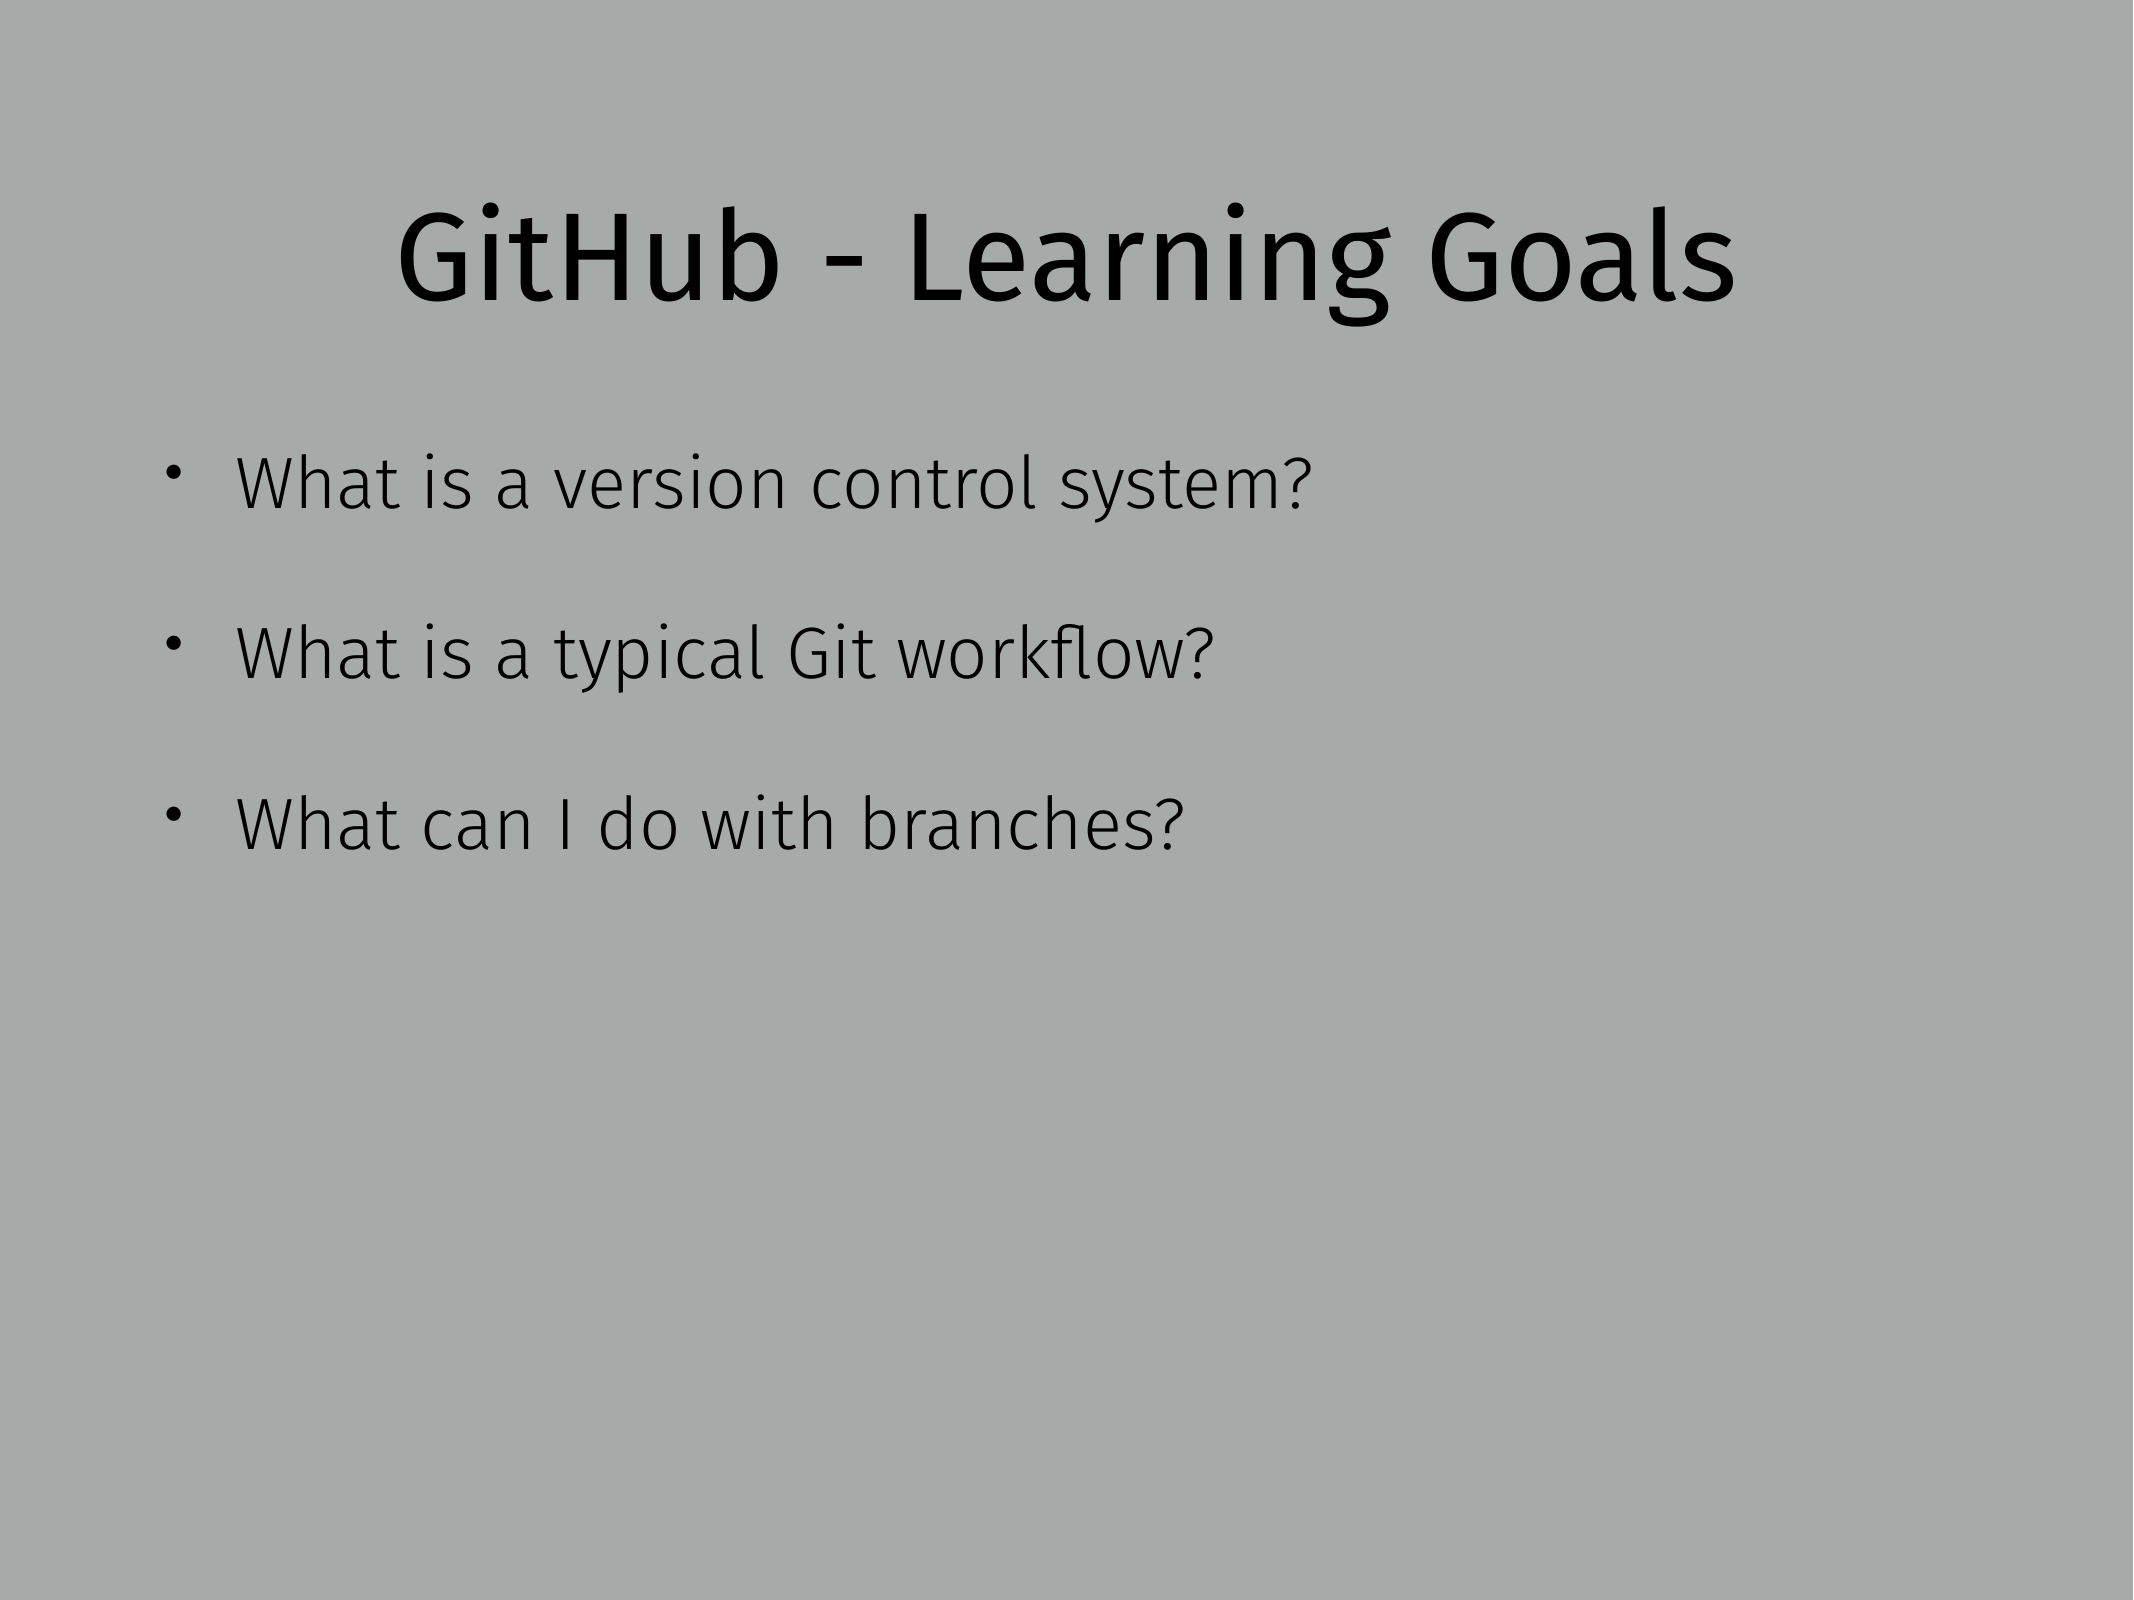

# GitHub - Learning Goals
What is a version control system?
What is a typical Git workflow?
What can I do with branches?